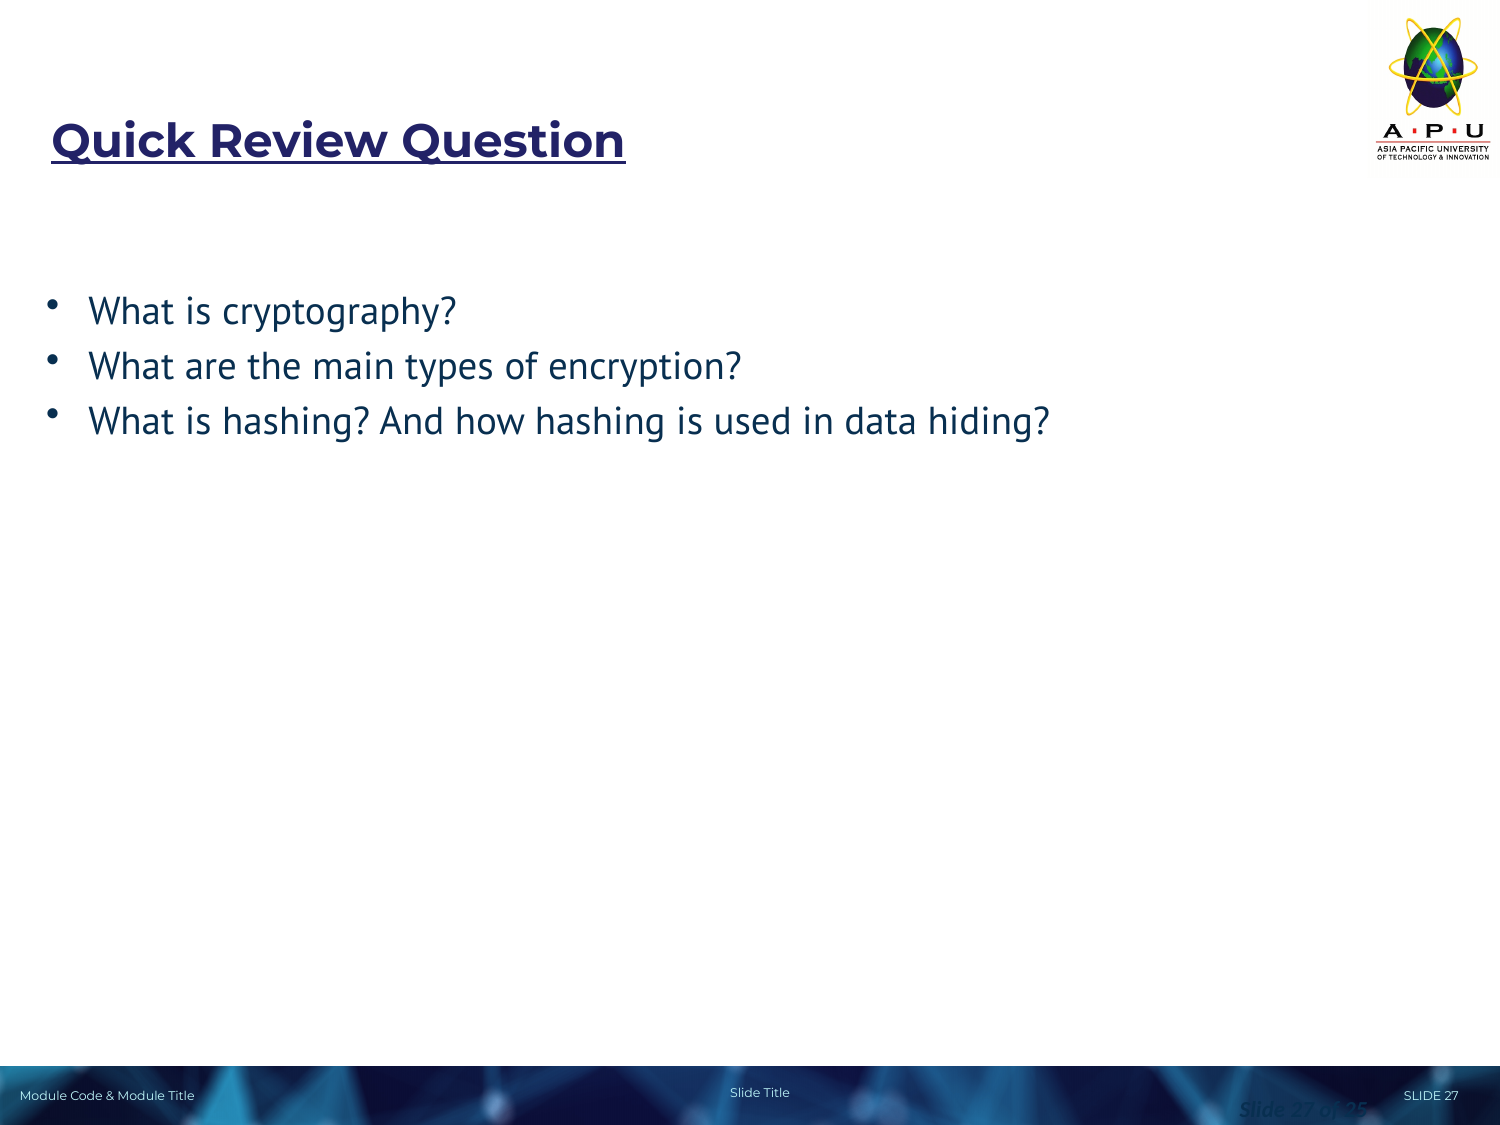

# Quick Review Question
What is cryptography?
What are the main types of encryption?
What is hashing? And how hashing is used in data hiding?